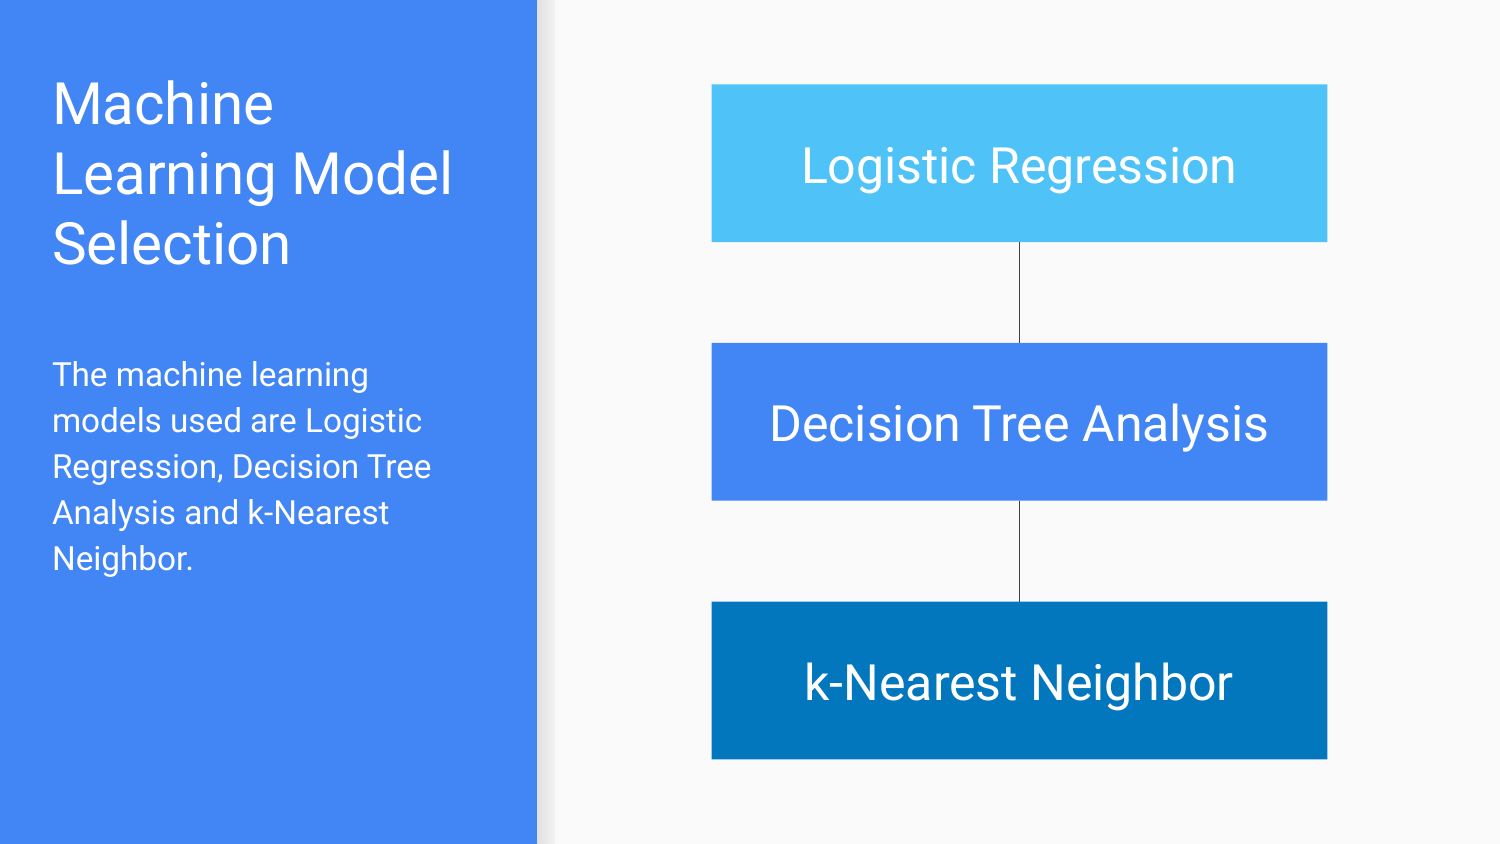

# Machine Learning Model Selection
Logistic Regression
The machine learning models used are Logistic Regression, Decision Tree Analysis and k-Nearest Neighbor.
Decision Tree Analysis
k-Nearest Neighbor